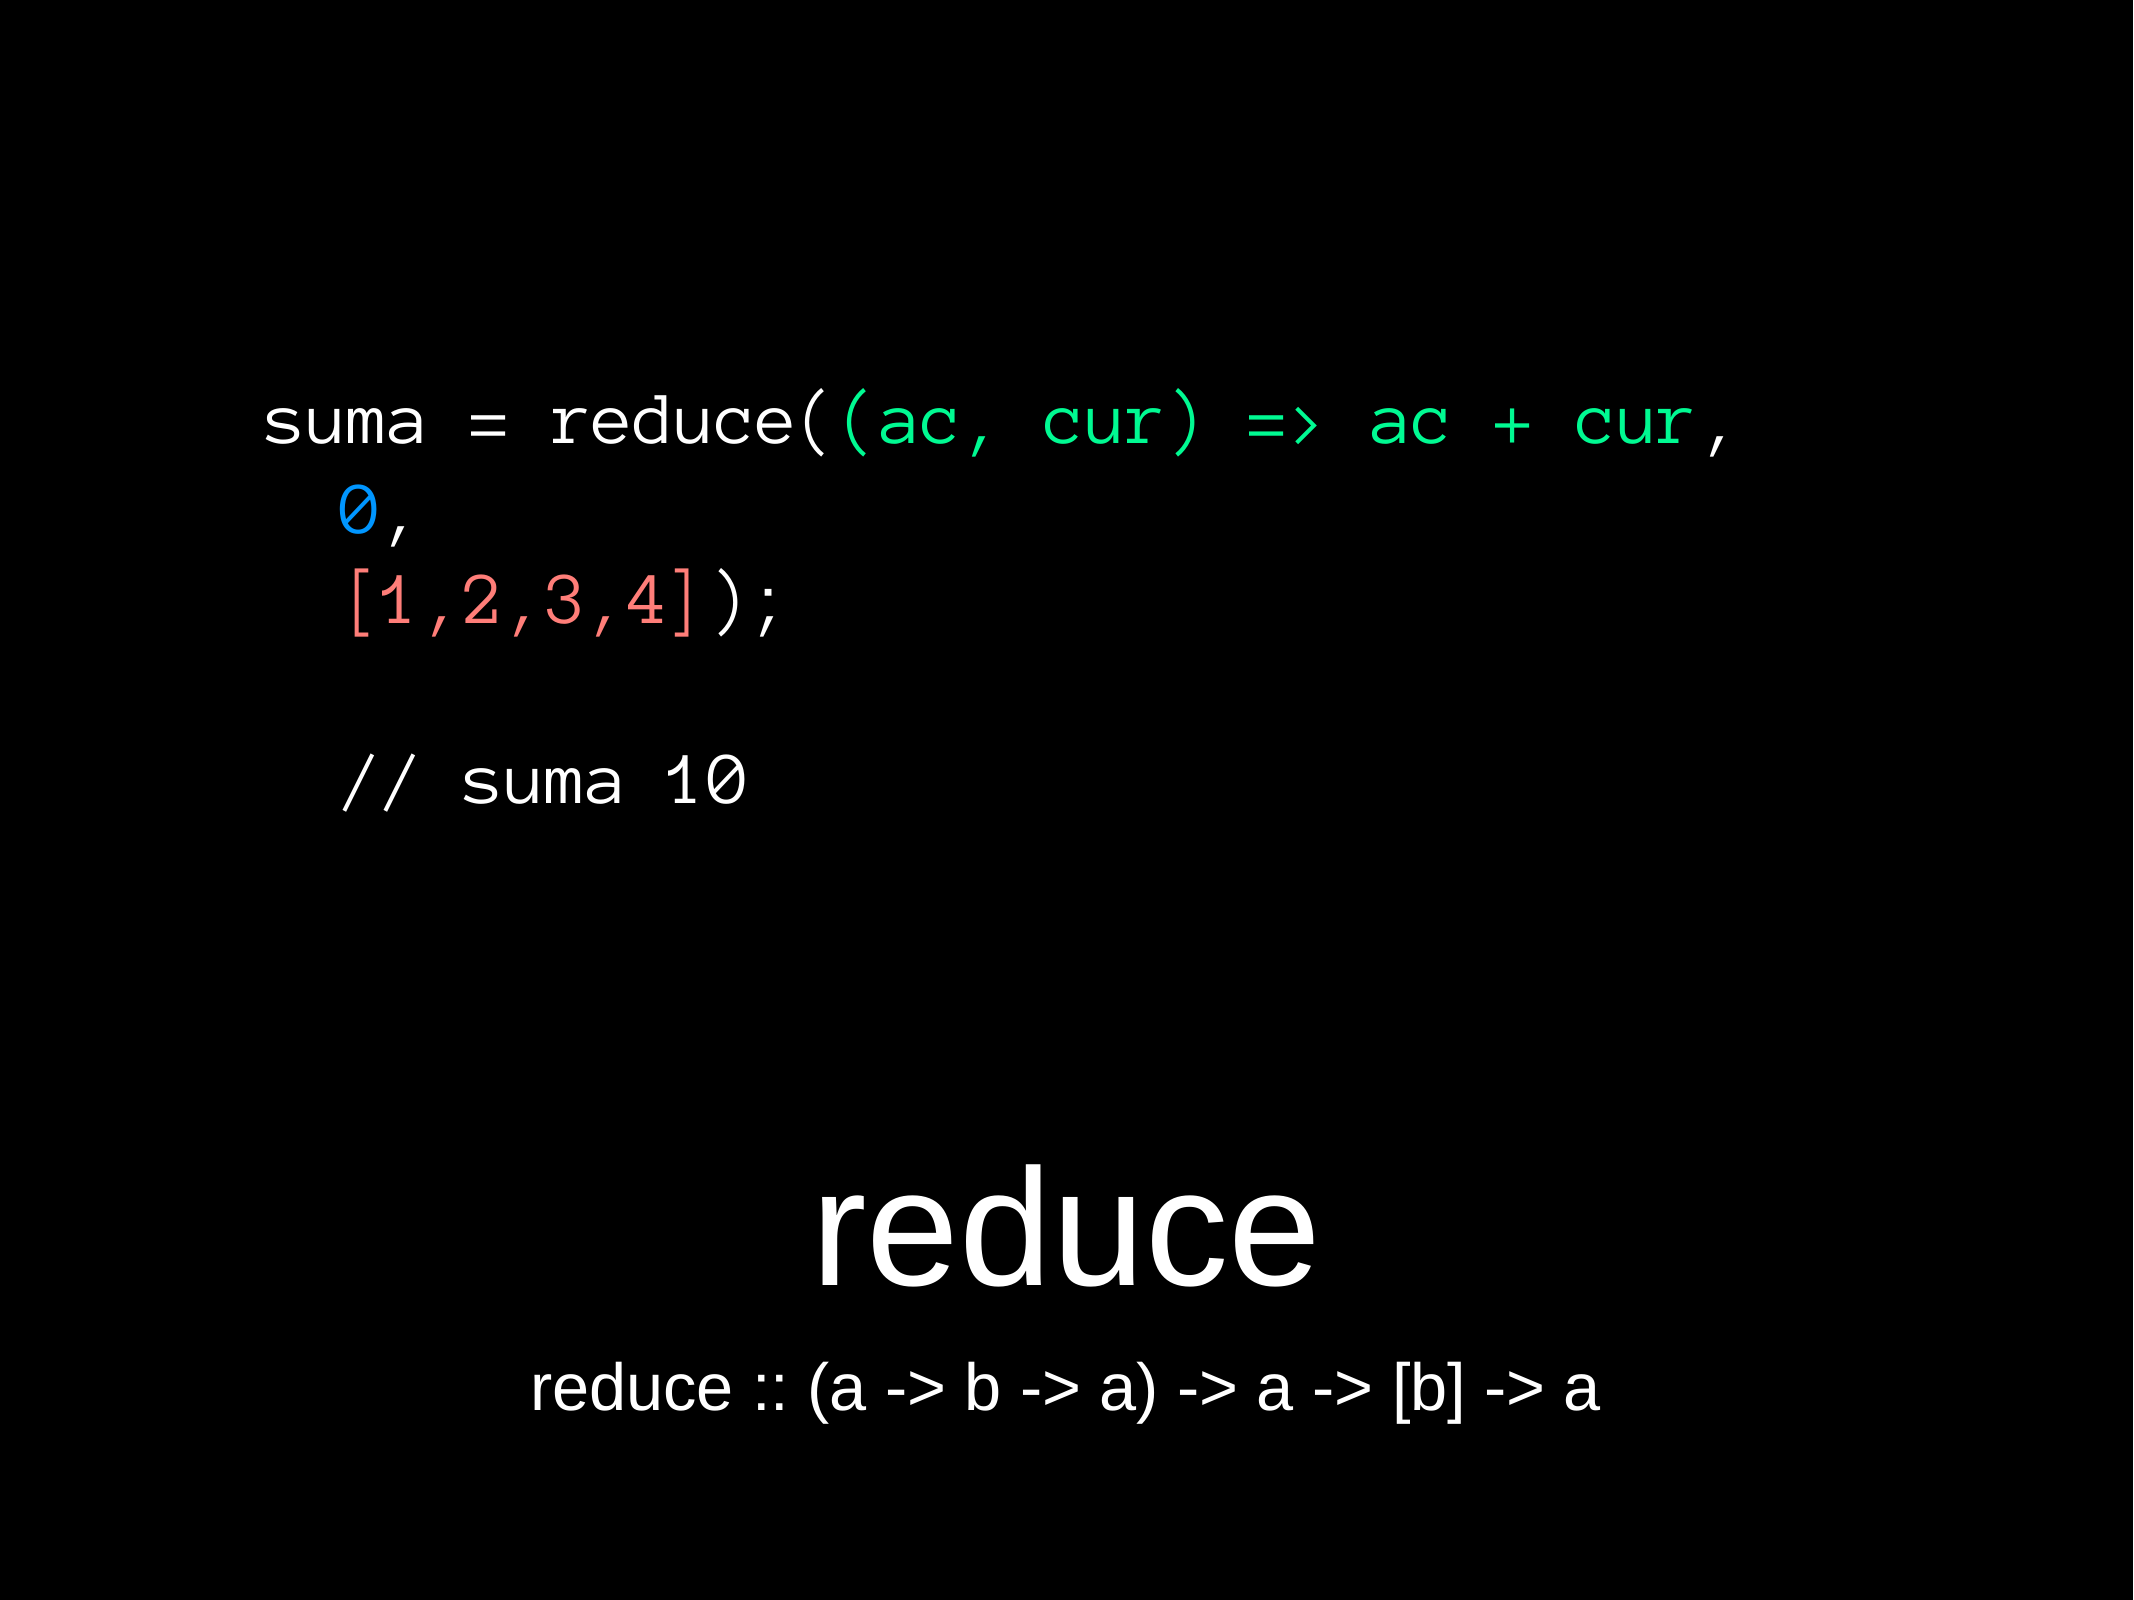

suma = reduce((ac, cur) => ac + cur,
0,
[1,2,3,4]);

// suma 10
# reduce
reduce :: (a -> b -> a) -> a -> [b] -> a